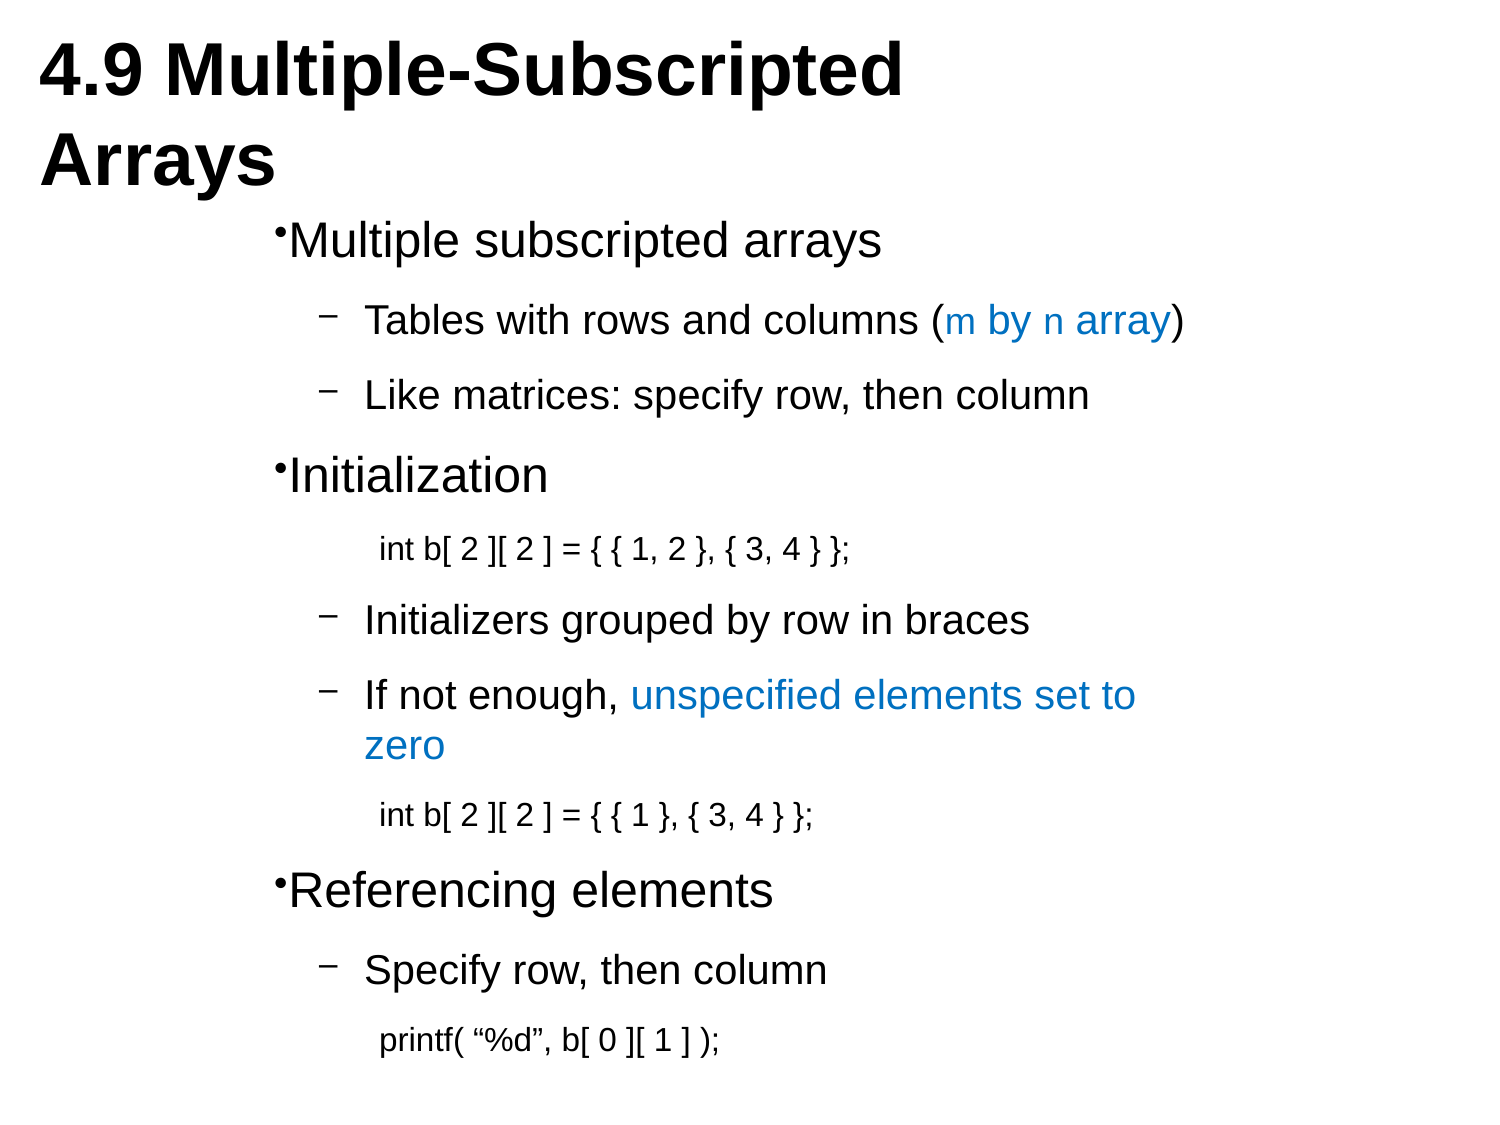

# 4.9 Multiple-Subscripted Arrays
Multiple subscripted arrays
Tables with rows and columns (m by n array)
Like matrices: specify row, then column
Initialization
int b[ 2 ][ 2 ] = { { 1, 2 }, { 3, 4 } };
Initializers grouped by row in braces
If not enough, unspecified elements set to zero
int b[ 2 ][ 2 ] = { { 1 }, { 3, 4 } };
Referencing elements
Specify row, then column
printf( “%d”, b[ 0 ][ 1 ] );